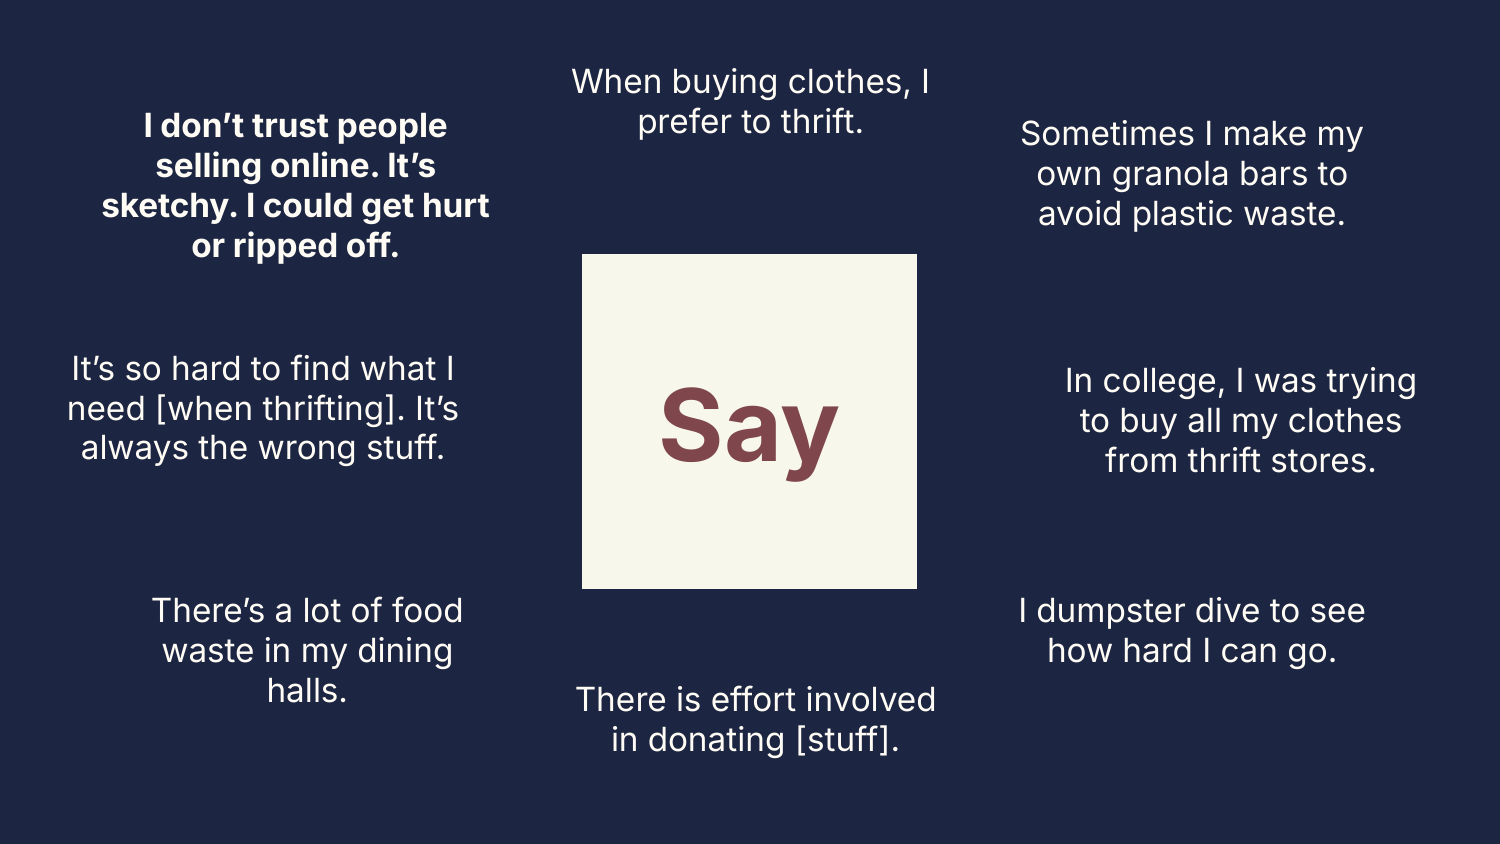

When buying clothes, I prefer to thrift.

I don’t trust people selling online. It’s sketchy. I could get hurt or ripped off.

Sometimes I make my own granola bars to avoid plastic waste.

# Say
It’s so hard to find what I need [when thrifting]. It’s always the wrong stuff.

In college, I was trying to buy all my clothes from thrift stores.
There’s a lot of food waste in my dining halls.
I dumpster dive to see how hard I can go.
There is effort involved in donating [stuff].